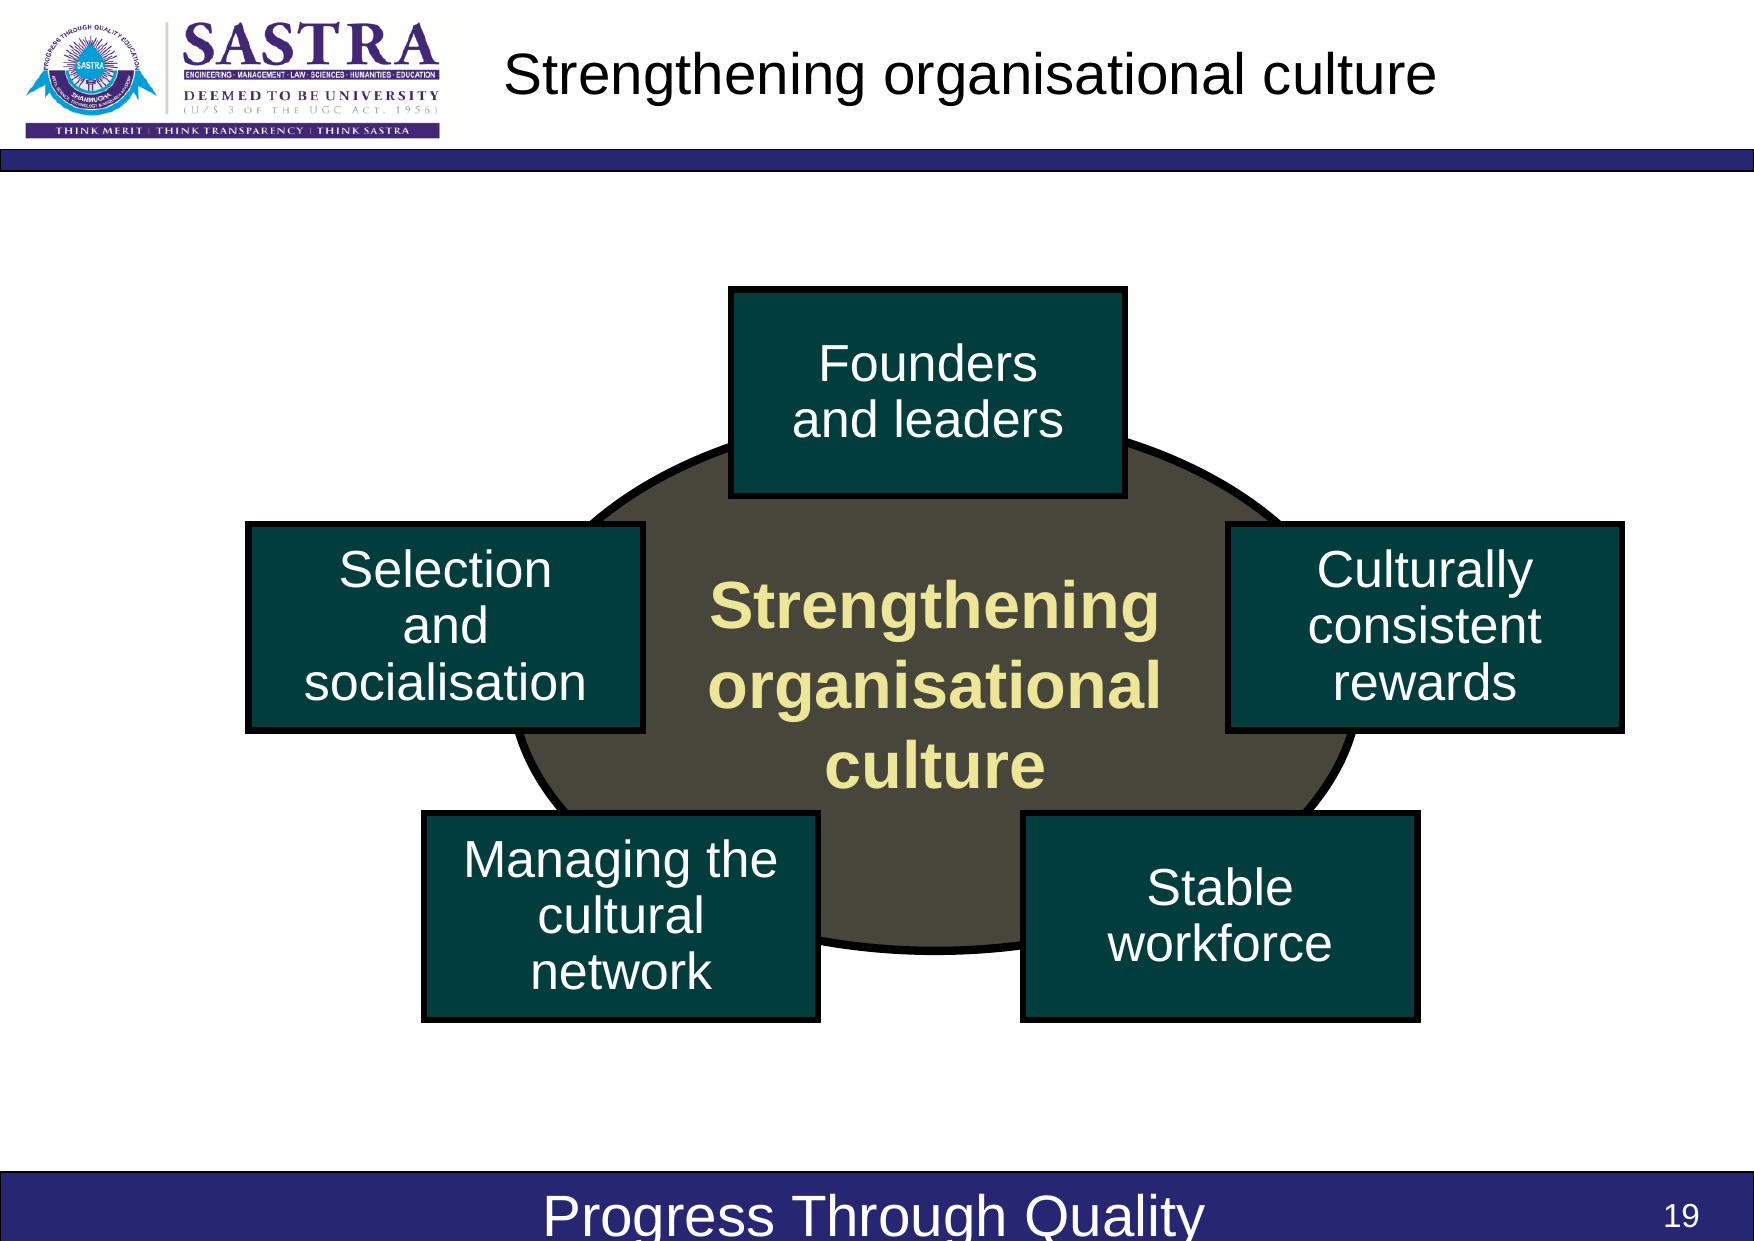

# Strengthening organisational culture
Founders
and leaders
Strengthening
organisational
culture
Selection
and
socialisation
Culturally
consistent
rewards
Managing the
cultural
network
Stable
workforce
19